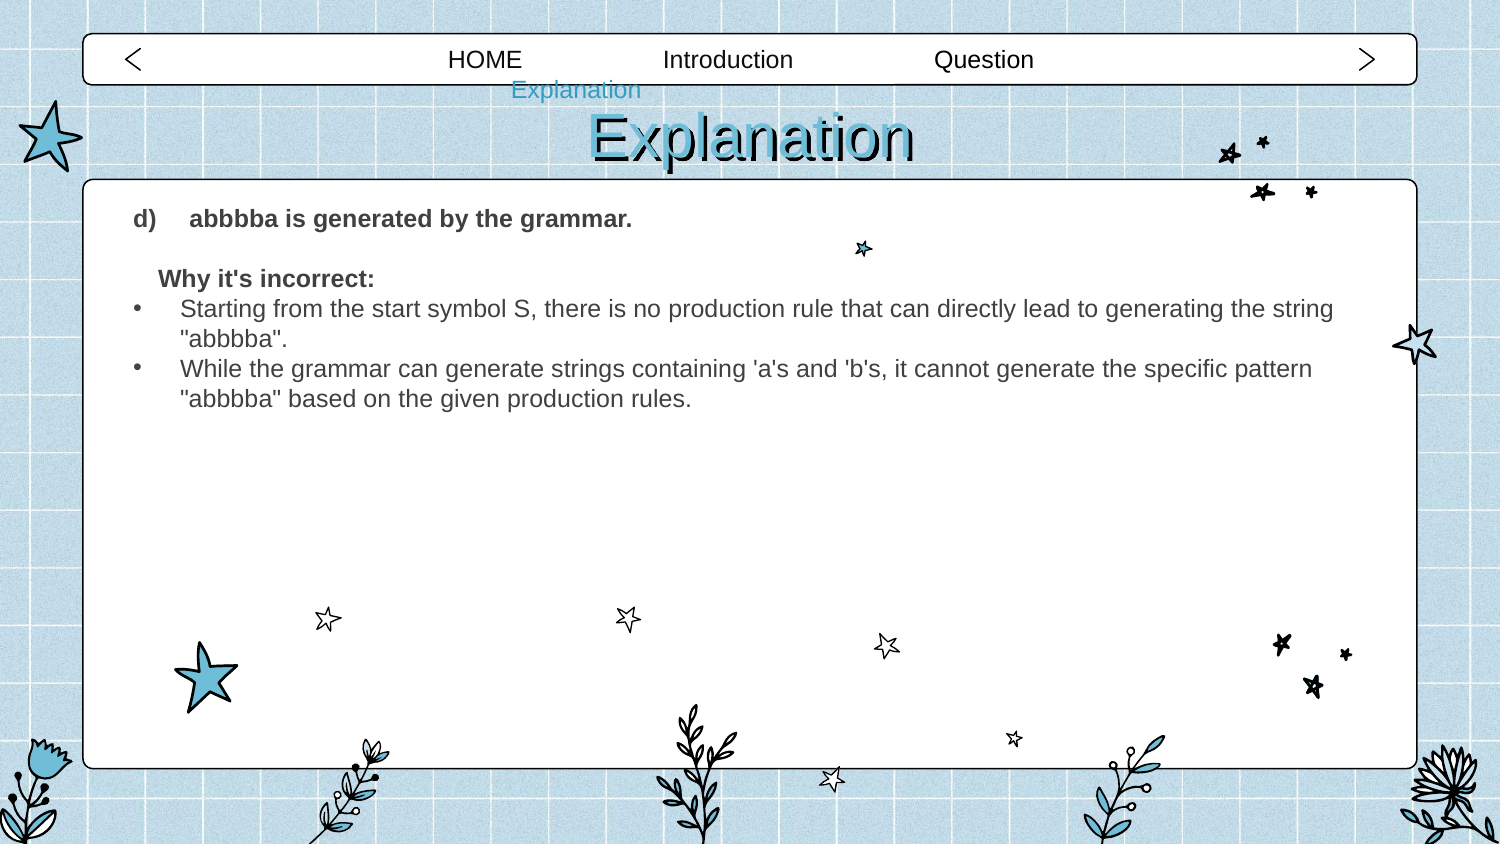

HOME                    Introduction                    Question                    Explanation

# Explanation

abbbba is generated by the grammar.

Why it's incorrect:
Starting from the start symbol S, there is no production rule that can directly lead to generating the string "abbbba".
While the grammar can generate strings containing 'a's and 'b's, it cannot generate the specific pattern "abbbba" based on the given production rules.